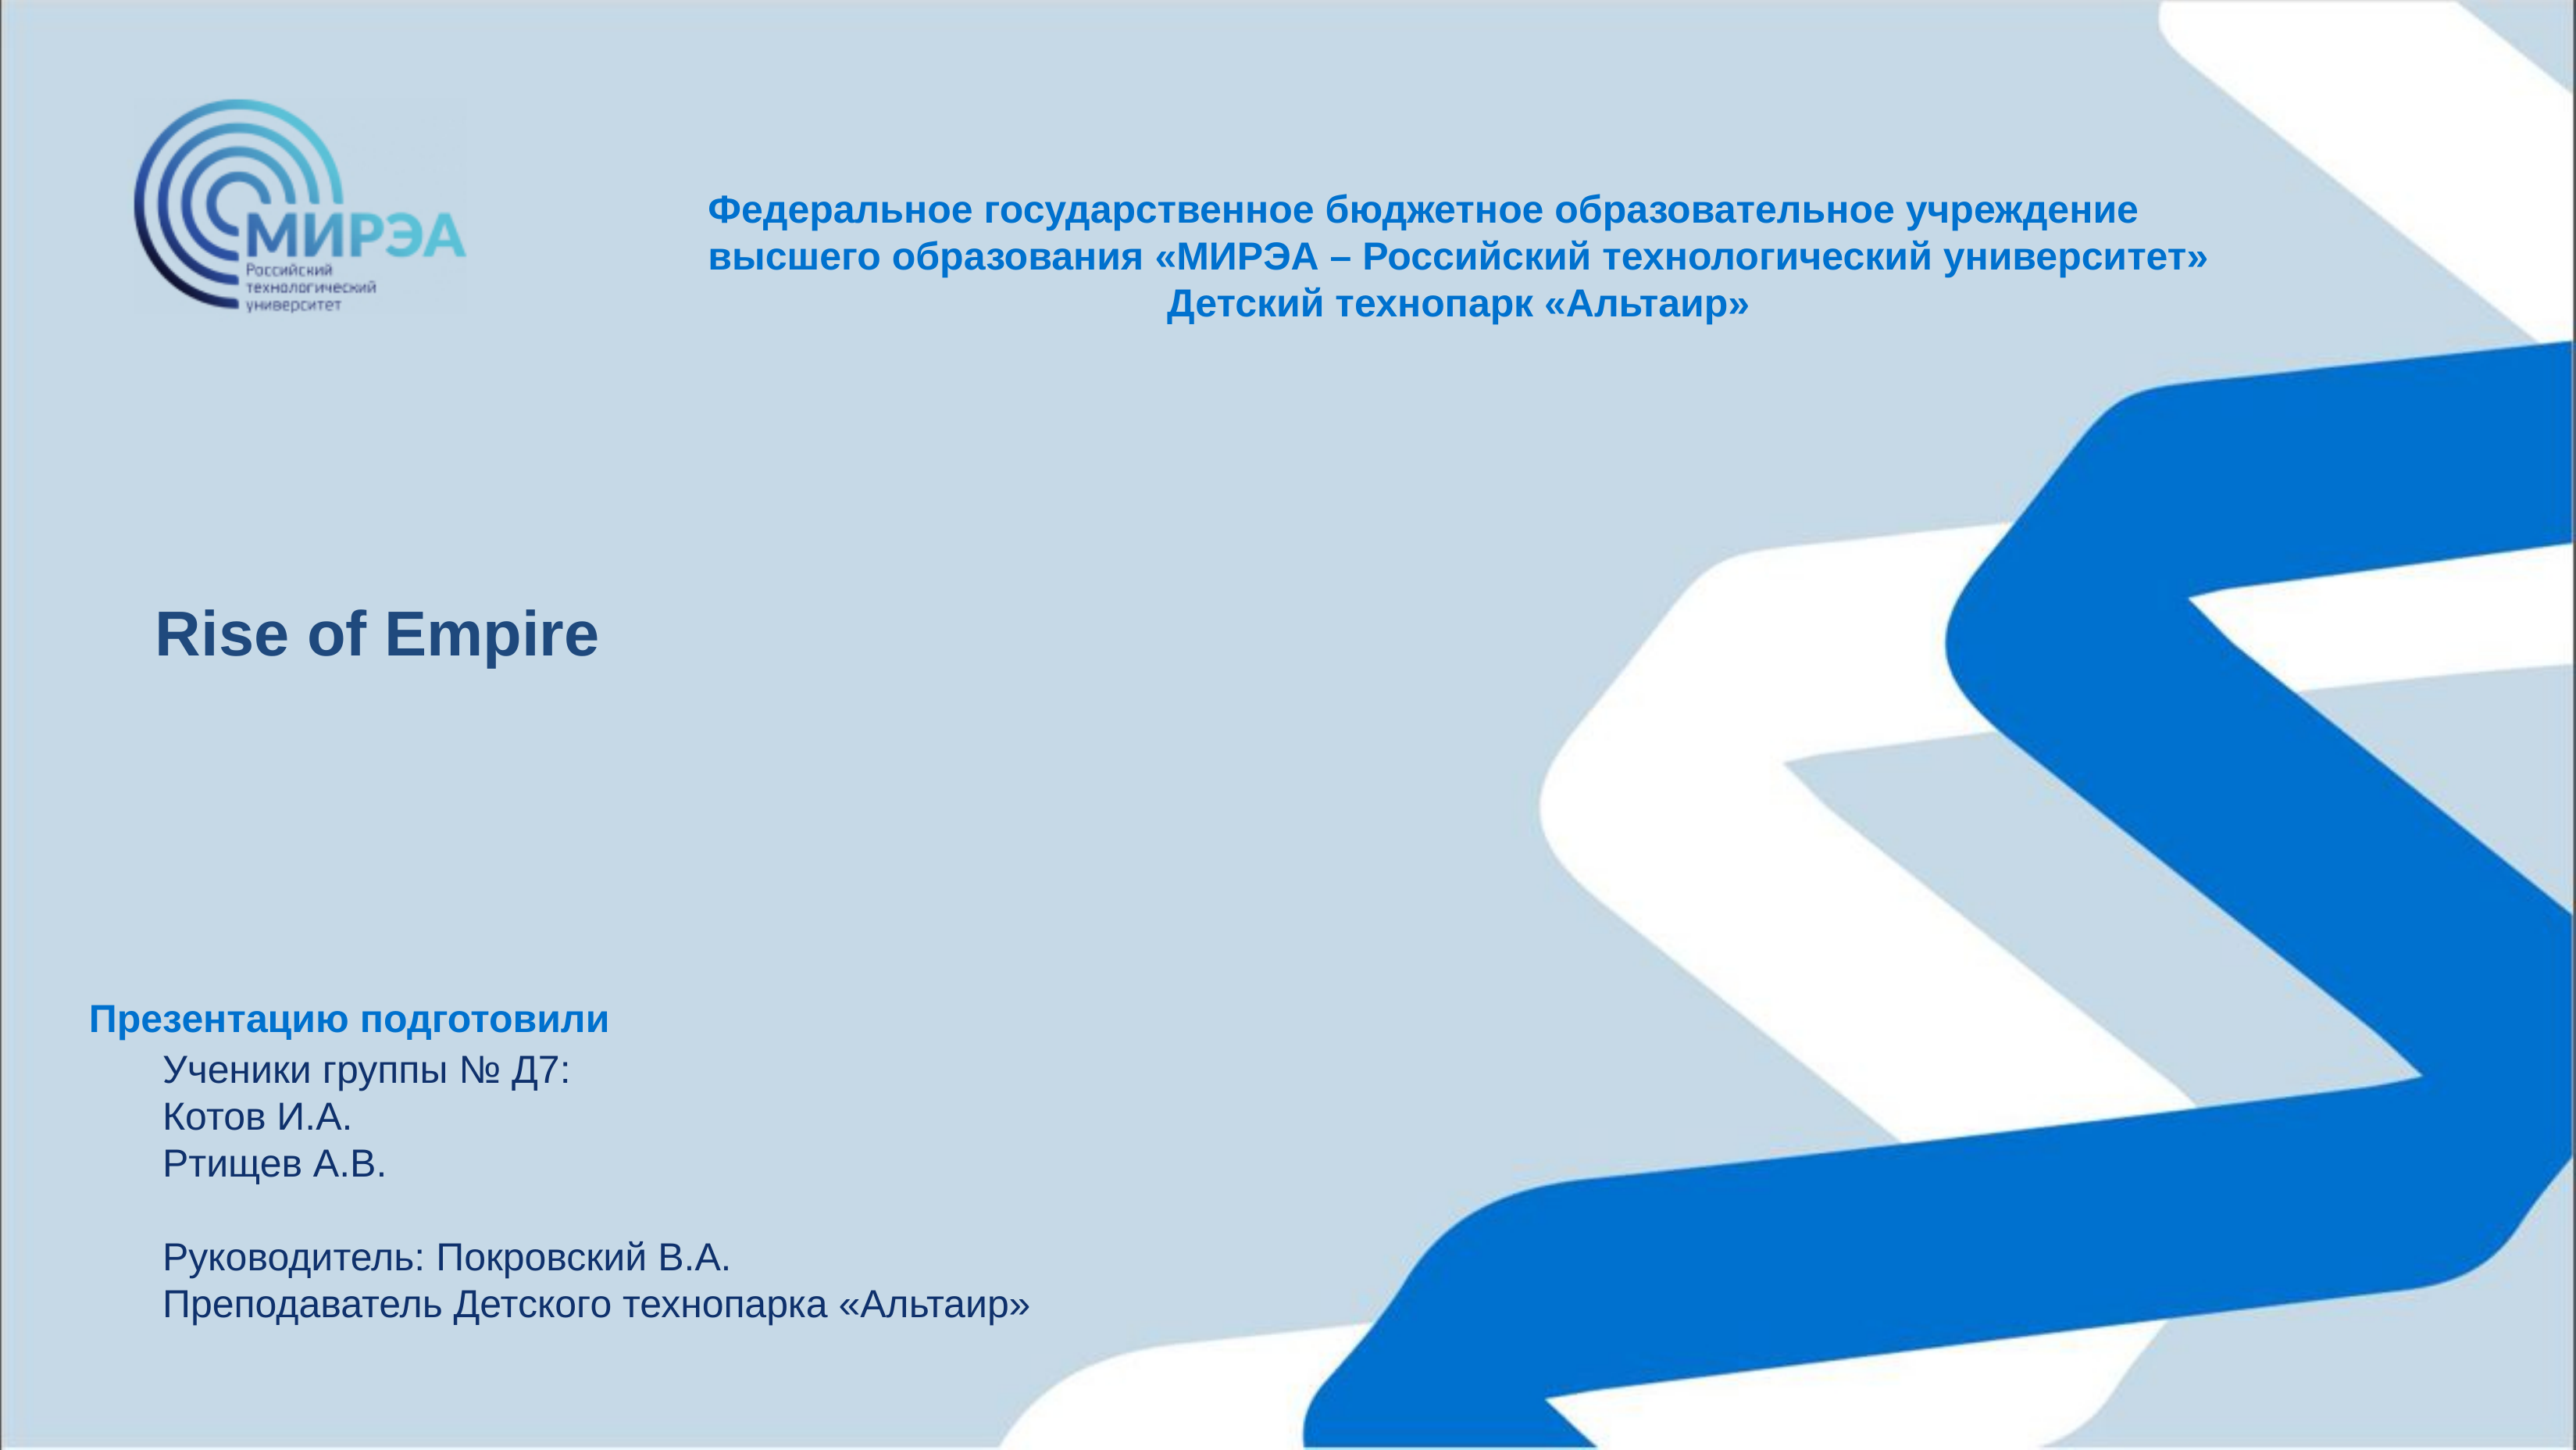

Федеральное государственное бюджетное образовательное учреждение
высшего образования «МИРЭА – Российский технологический университет»
Детский технопарк «Альтаир»
Rise of Empire
Презентацию подготовили
Ученики группы № Д7:
Котов И.А.
Ртищев А.В.

Руководитель: Покровский В.А.
Преподаватель Детского технопарка «Альтаир»